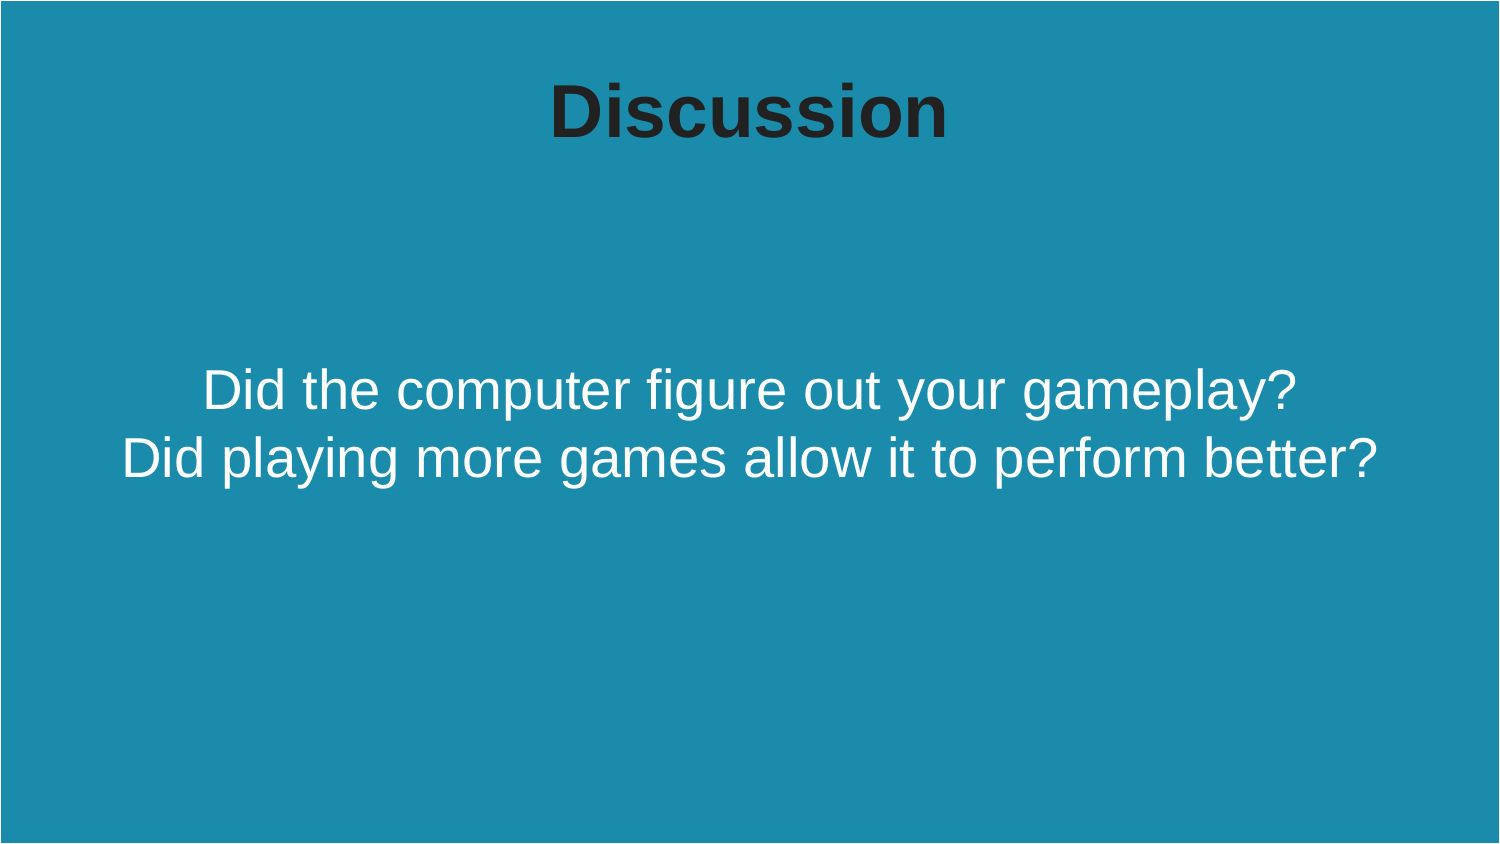

Discussion
Did the computer figure out your gameplay?
Did playing more games allow it to perform better?